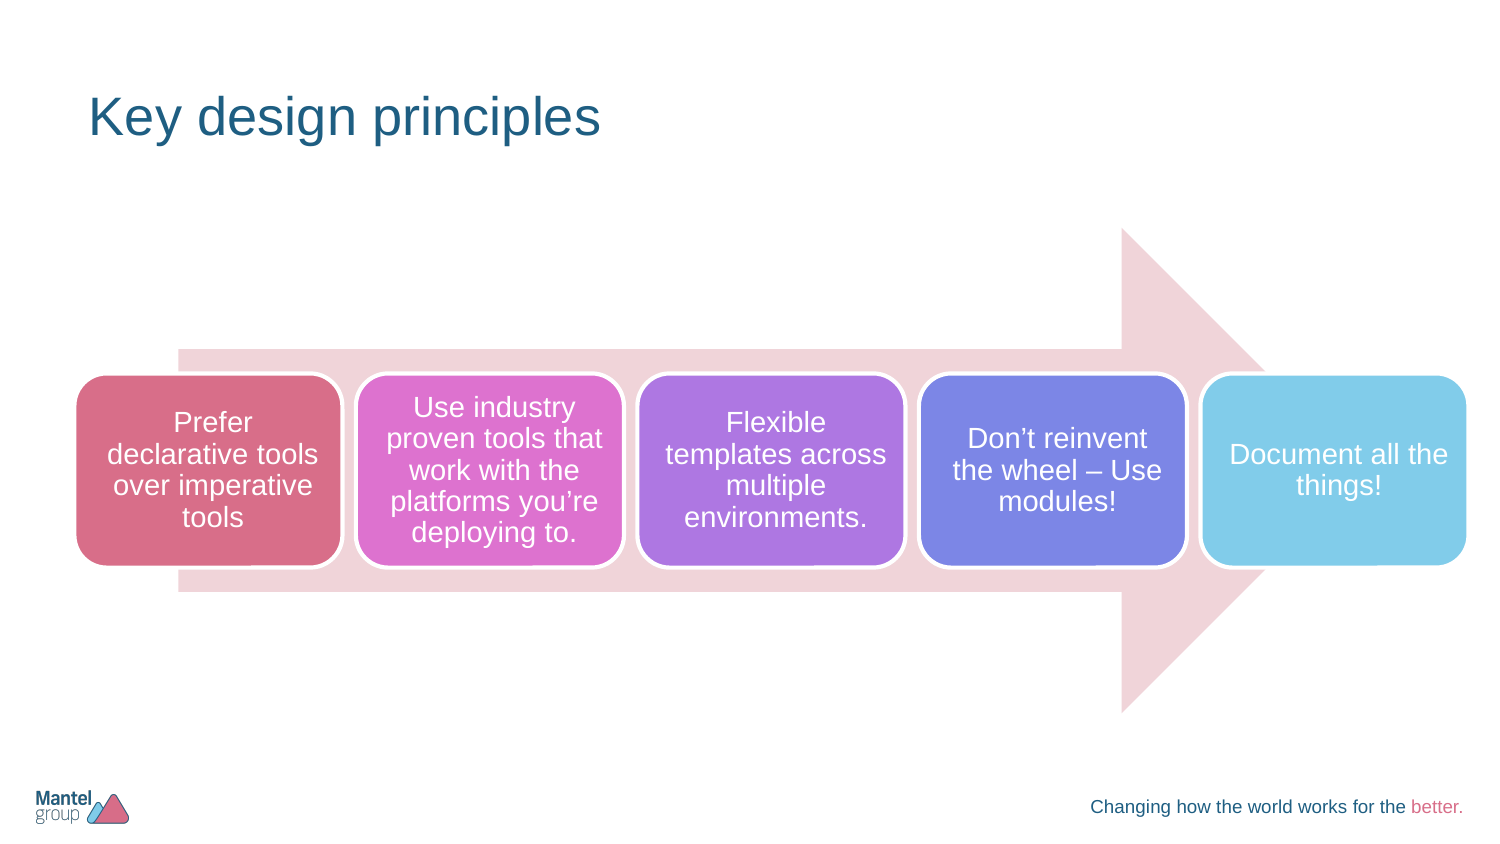

# Key design principles

Prefer declarative tools over imperative tools
Use industry proven tools that work with the platforms you’re deploying to.
Flexible templates across multiple environments.
Don’t reinvent the wheel – Use modules!
Document all the things!